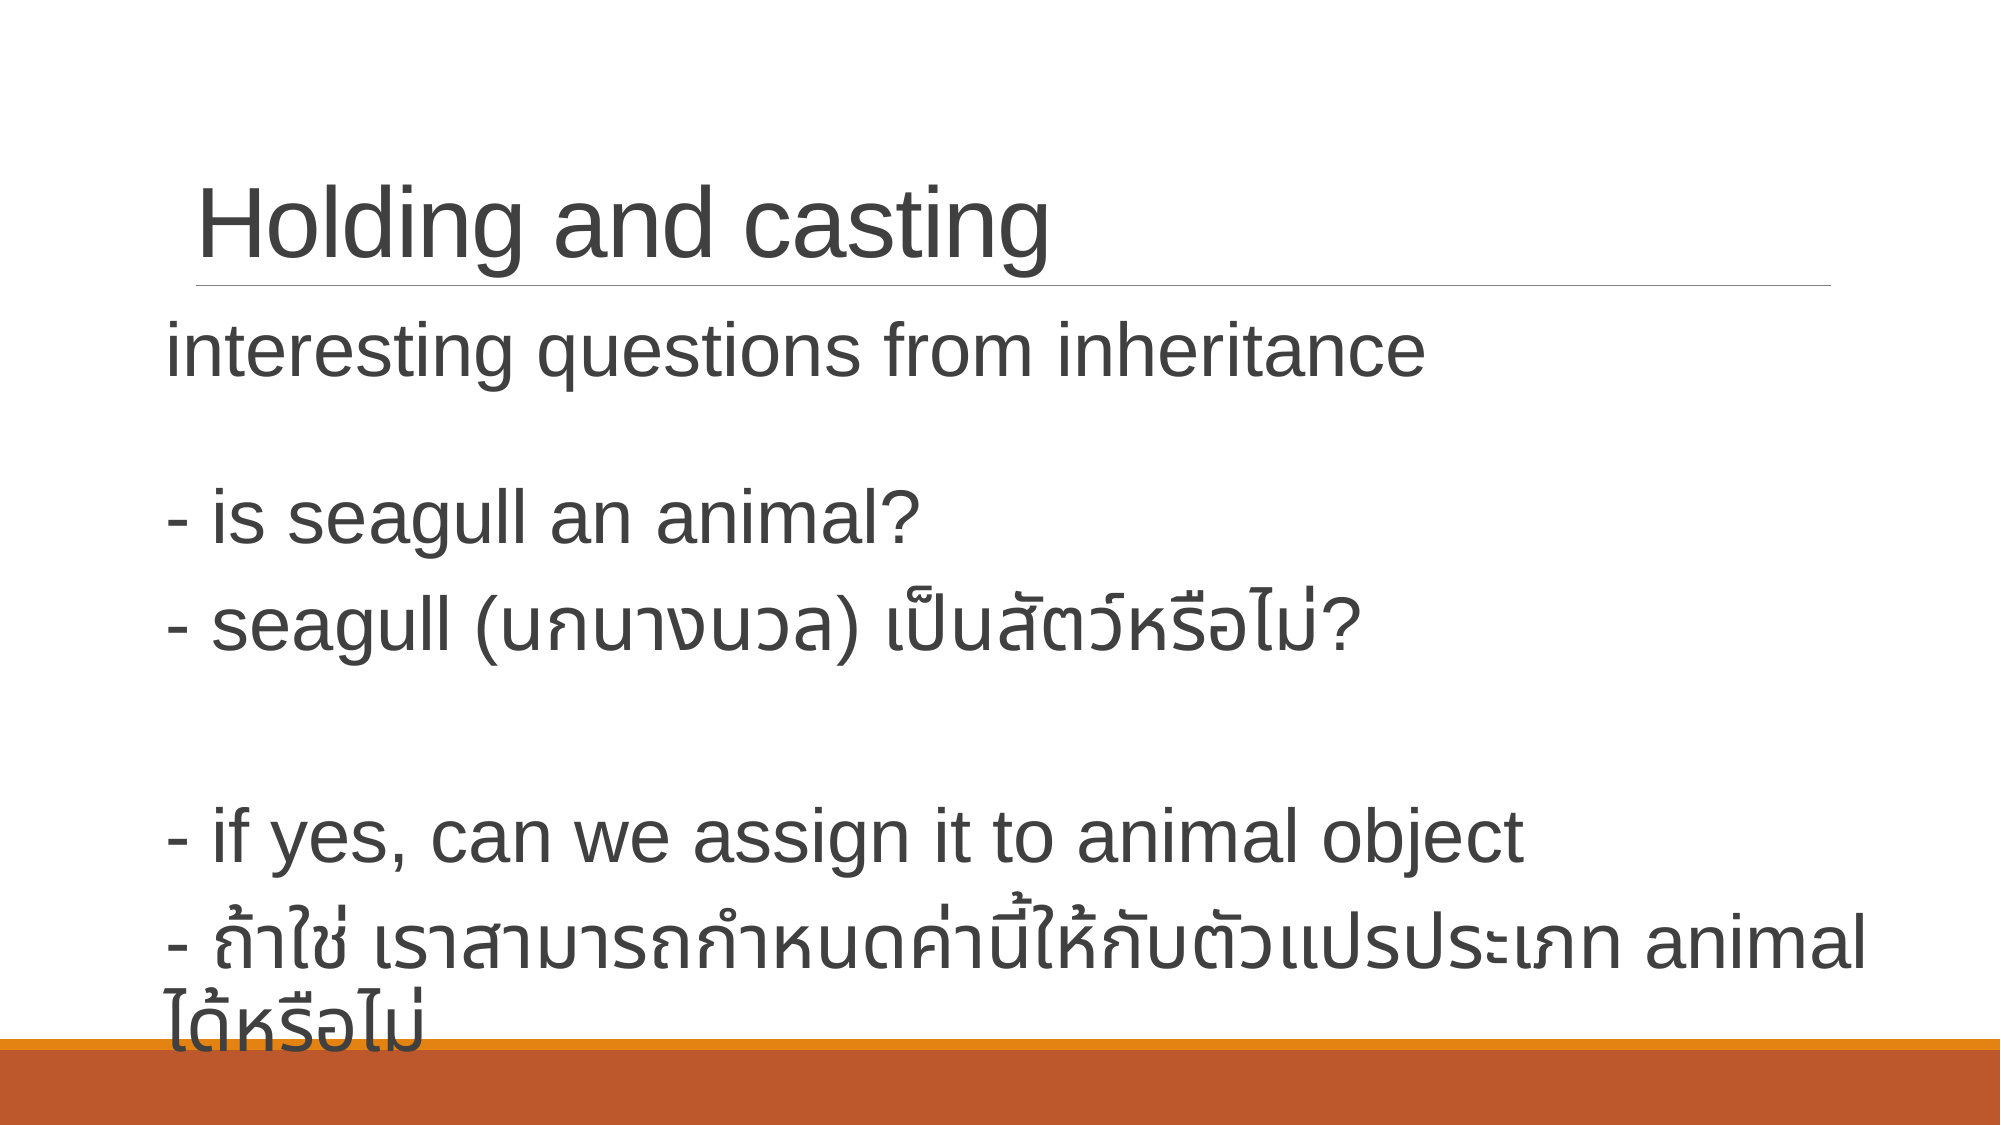

# Holding and casting
interesting questions from inheritance

- is seagull an animal?
- seagull (นกนางนวล) เป็นสัตว์หรือไม่?

- if yes, can we assign it to animal object
- ถ้าใช่ เราสามารถกำหนดค่านี้ให้กับตัวแปรประเภท animal ได้หรือไม่